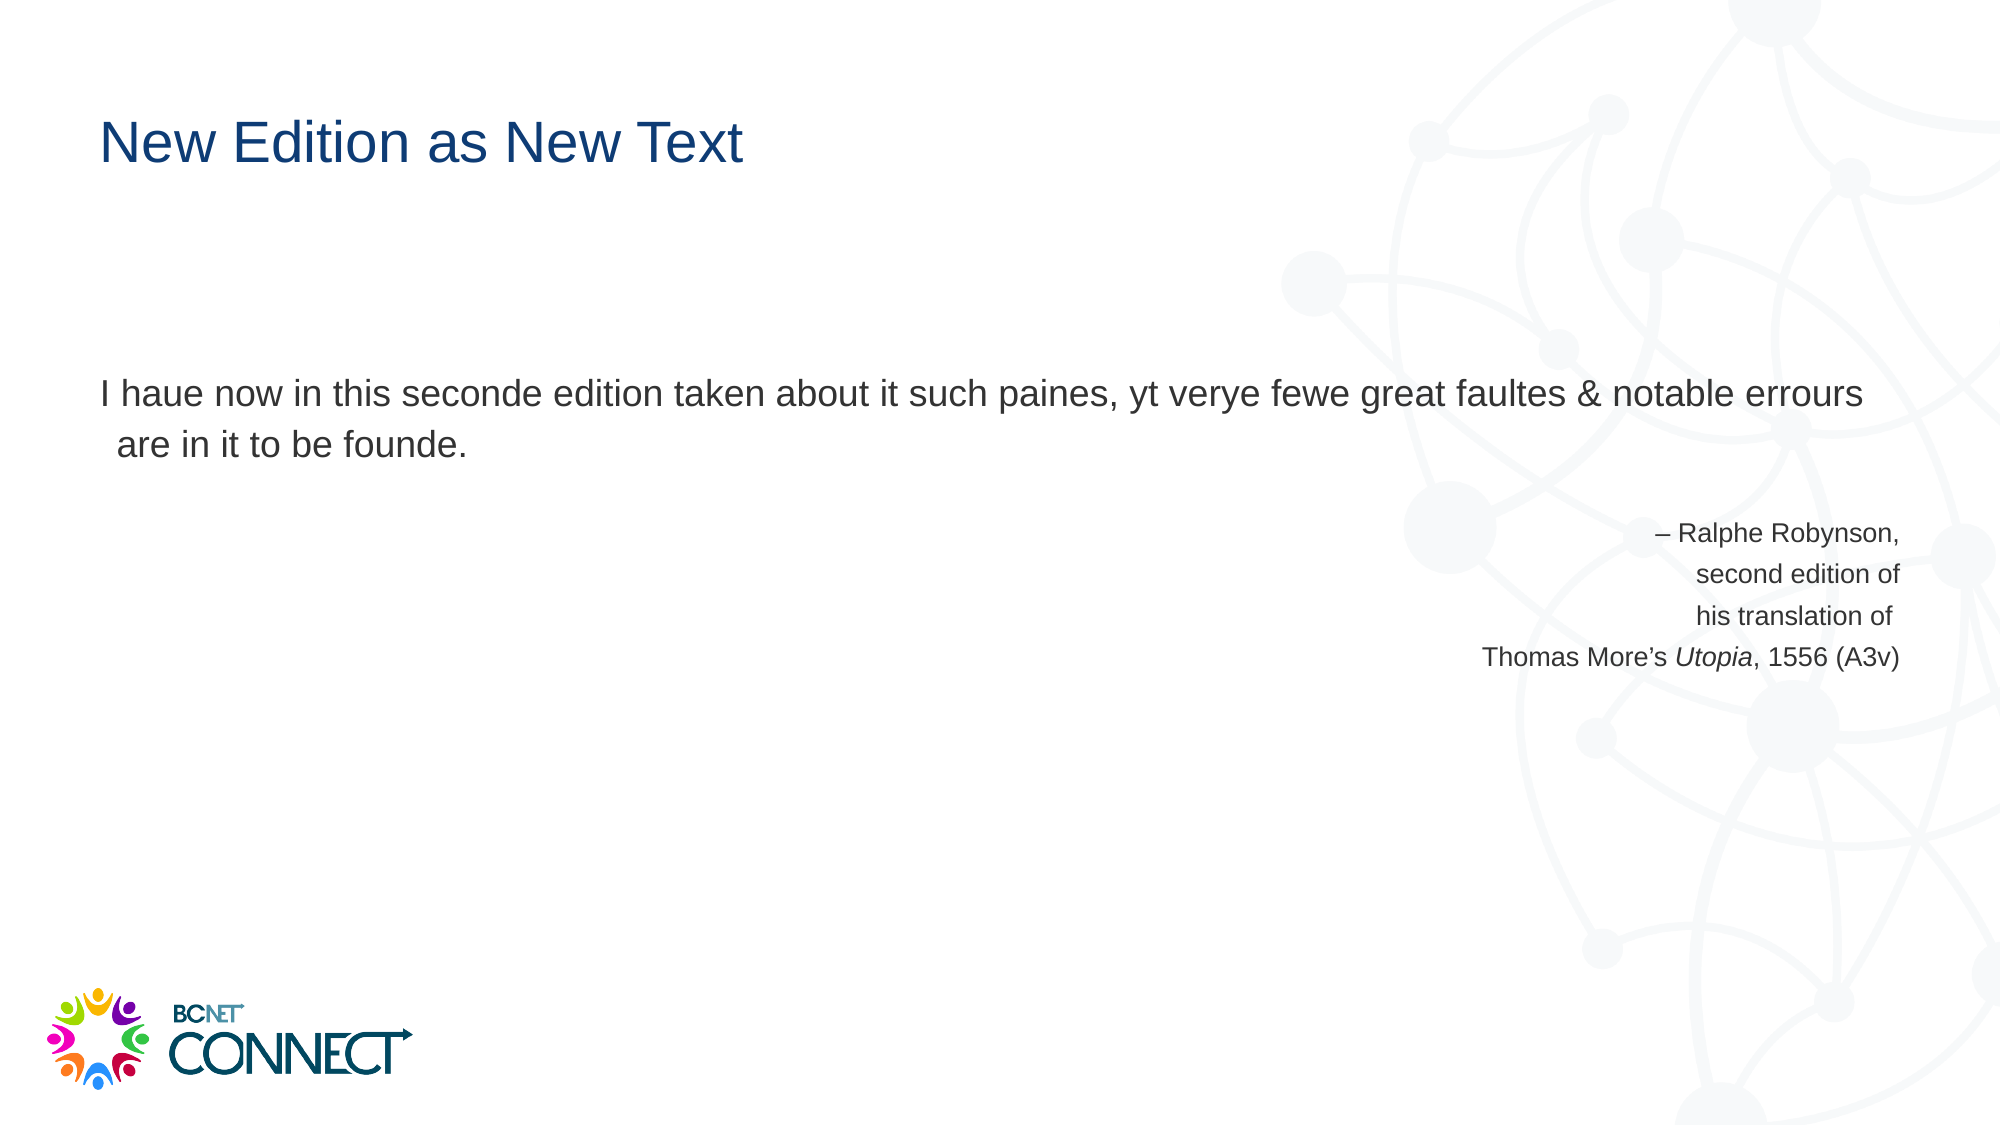

# I haue now in this seconde edition taken about it such paines, yt verye fewe great faultes & notable errours are in it to be founde.

– Ralphe Robynson,
second edition of
 his translation of
Thomas More’s Utopia, 1556 (A3v)

New Edition as New Text